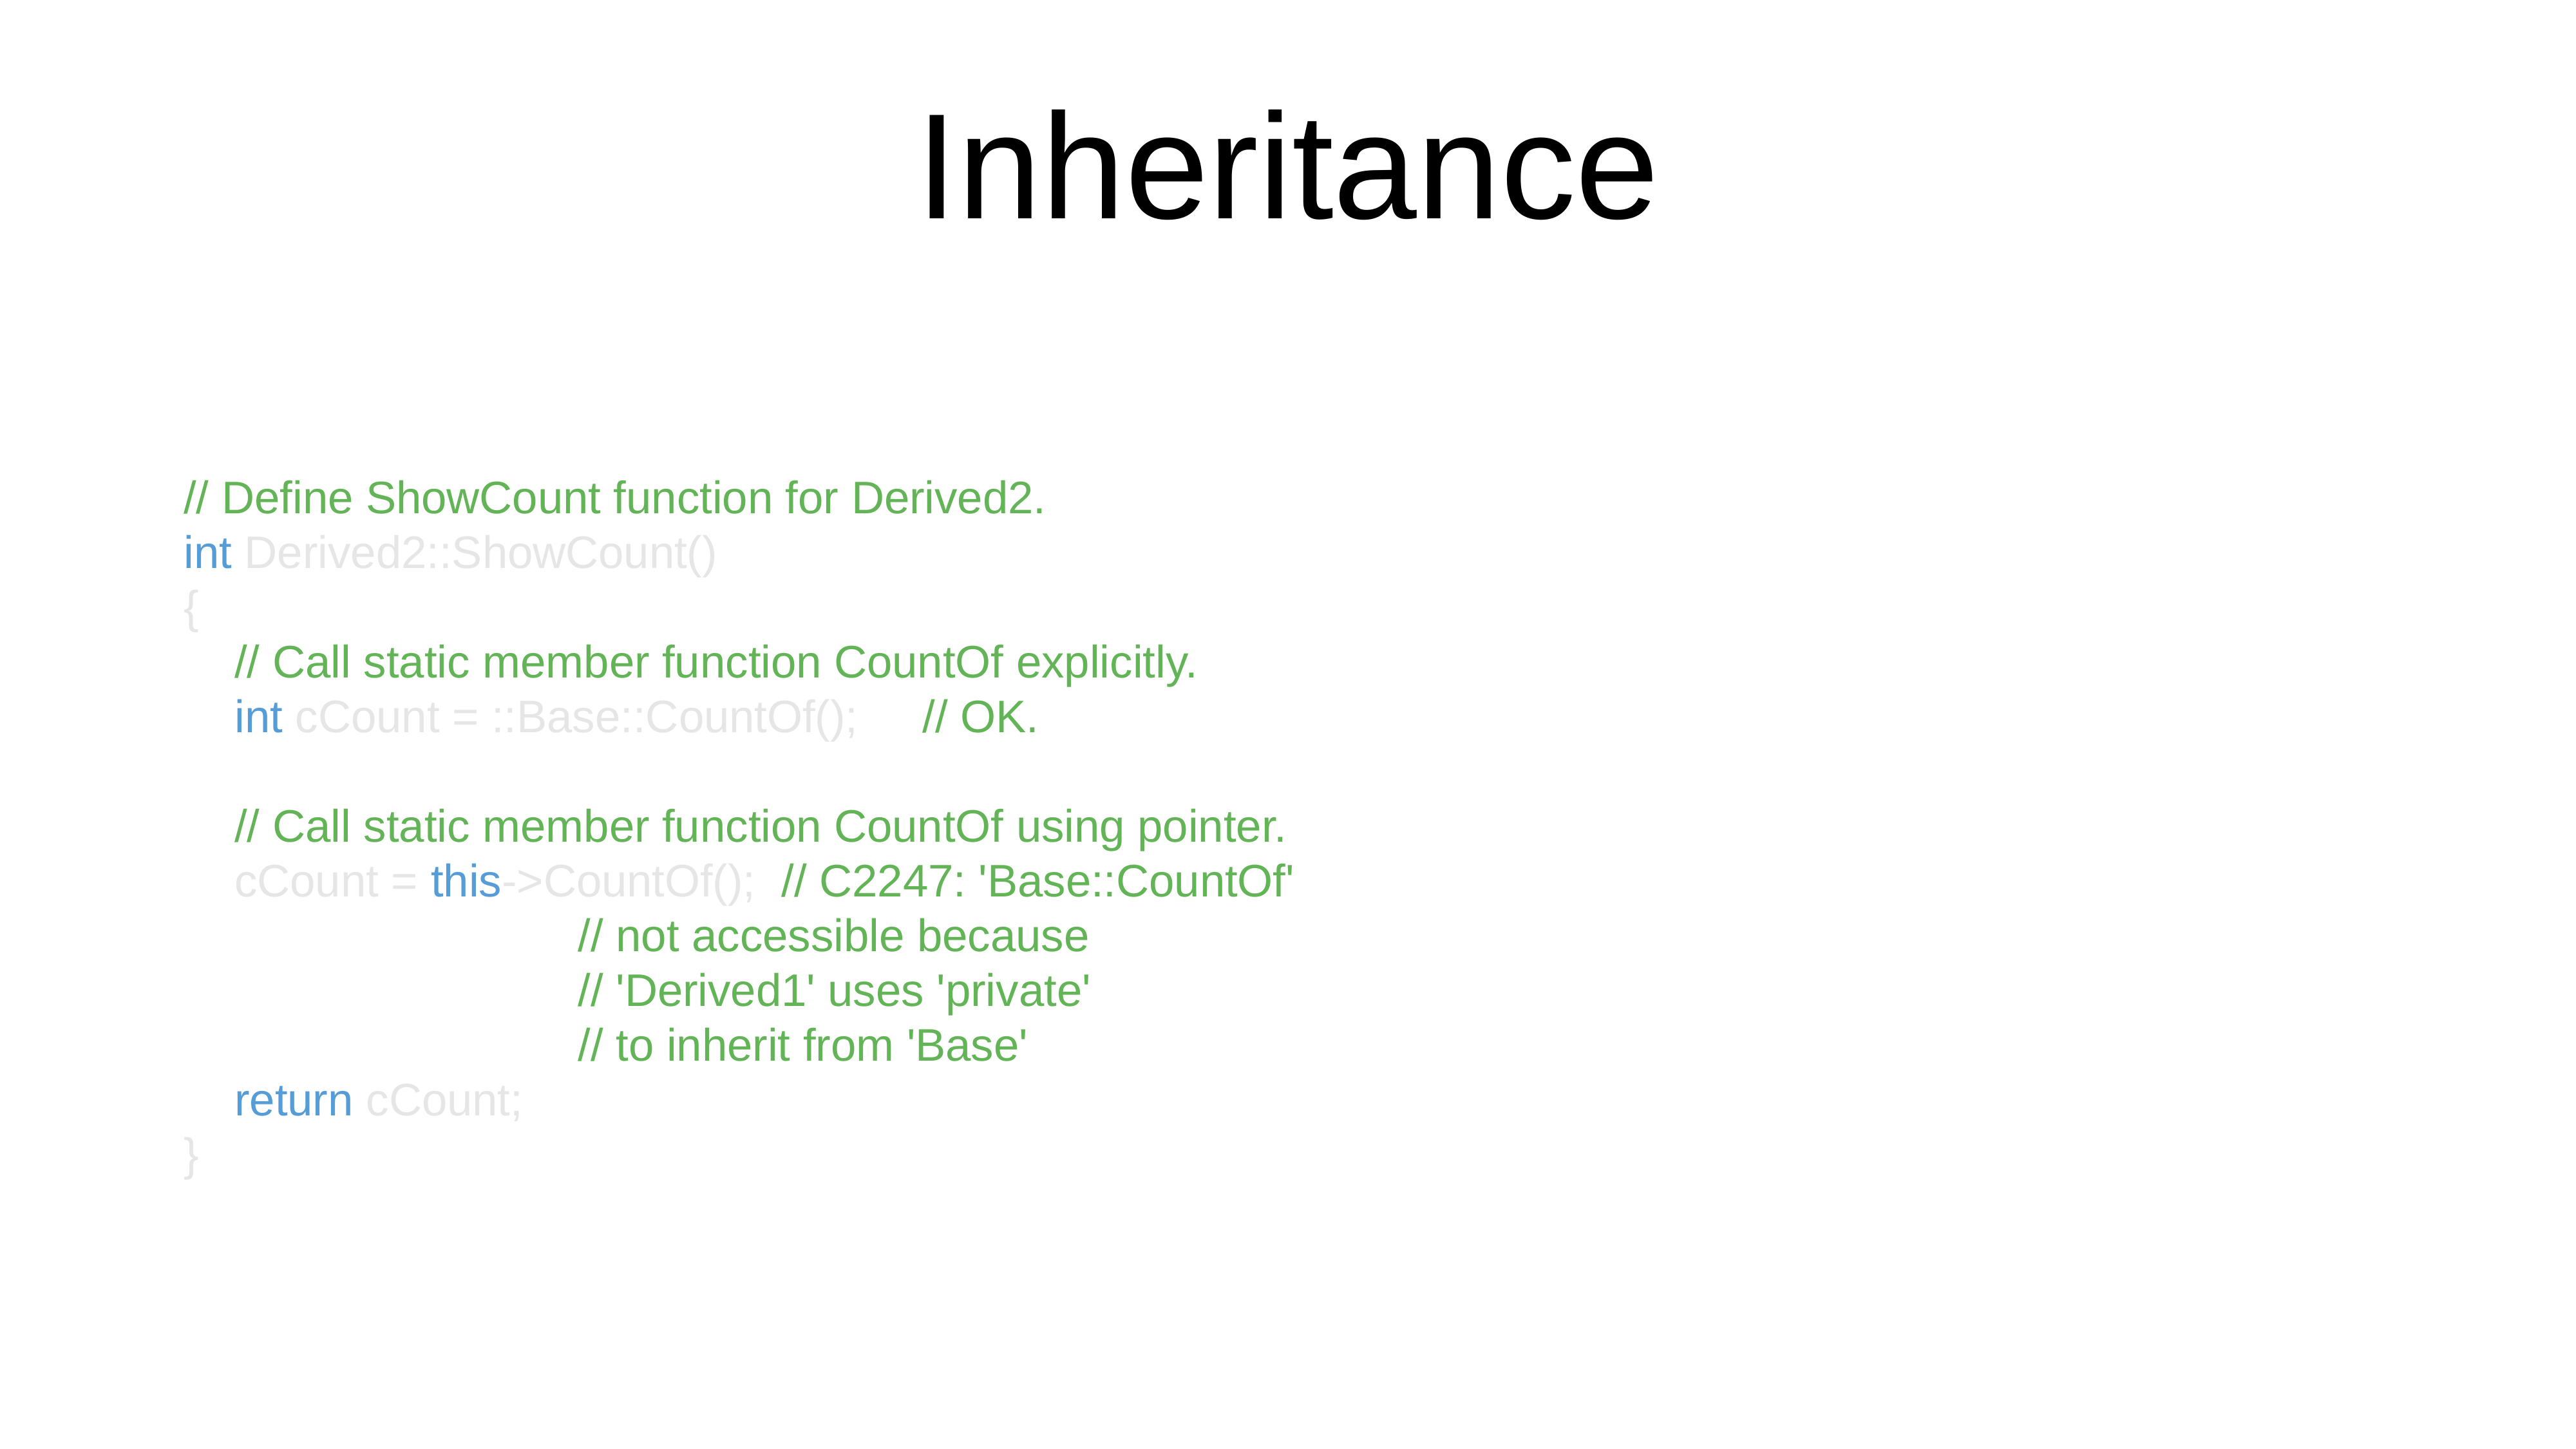

# Inheritance
// Define ShowCount function for Derived2.
int Derived2::ShowCount()
{
    // Call static member function CountOf explicitly.
    int cCount = ::Base::CountOf();     // OK.

    // Call static member function CountOf using pointer.
    cCount = this->CountOf();  // C2247: 'Base::CountOf'
                               // not accessible because
                               // 'Derived1' uses 'private'
                               // to inherit from 'Base'
    return cCount;
}